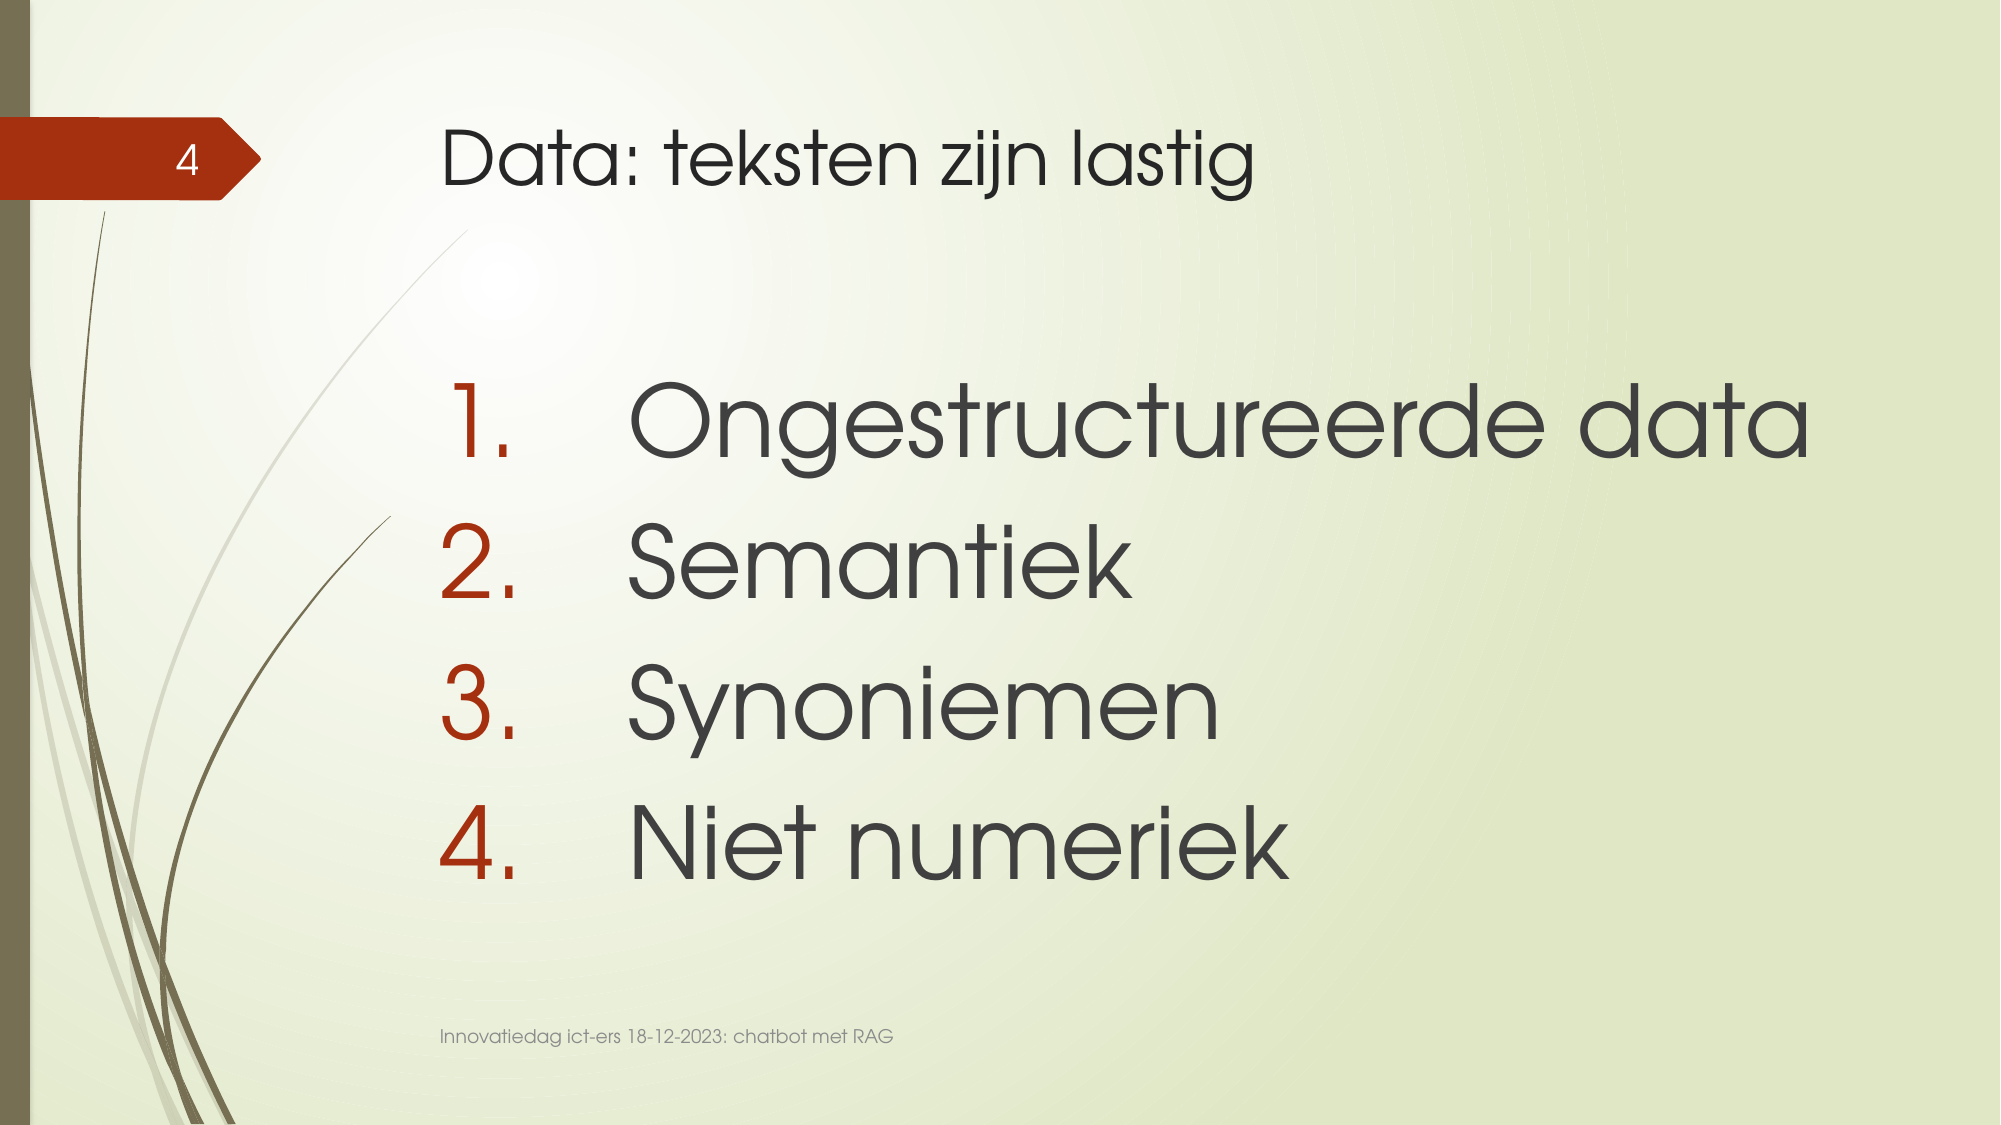

# Data: teksten zijn lastig
4
Ongestructureerde data
Semantiek
Synoniemen
Niet numeriek
Innovatiedag ict-ers 18-12-2023: chatbot met RAG